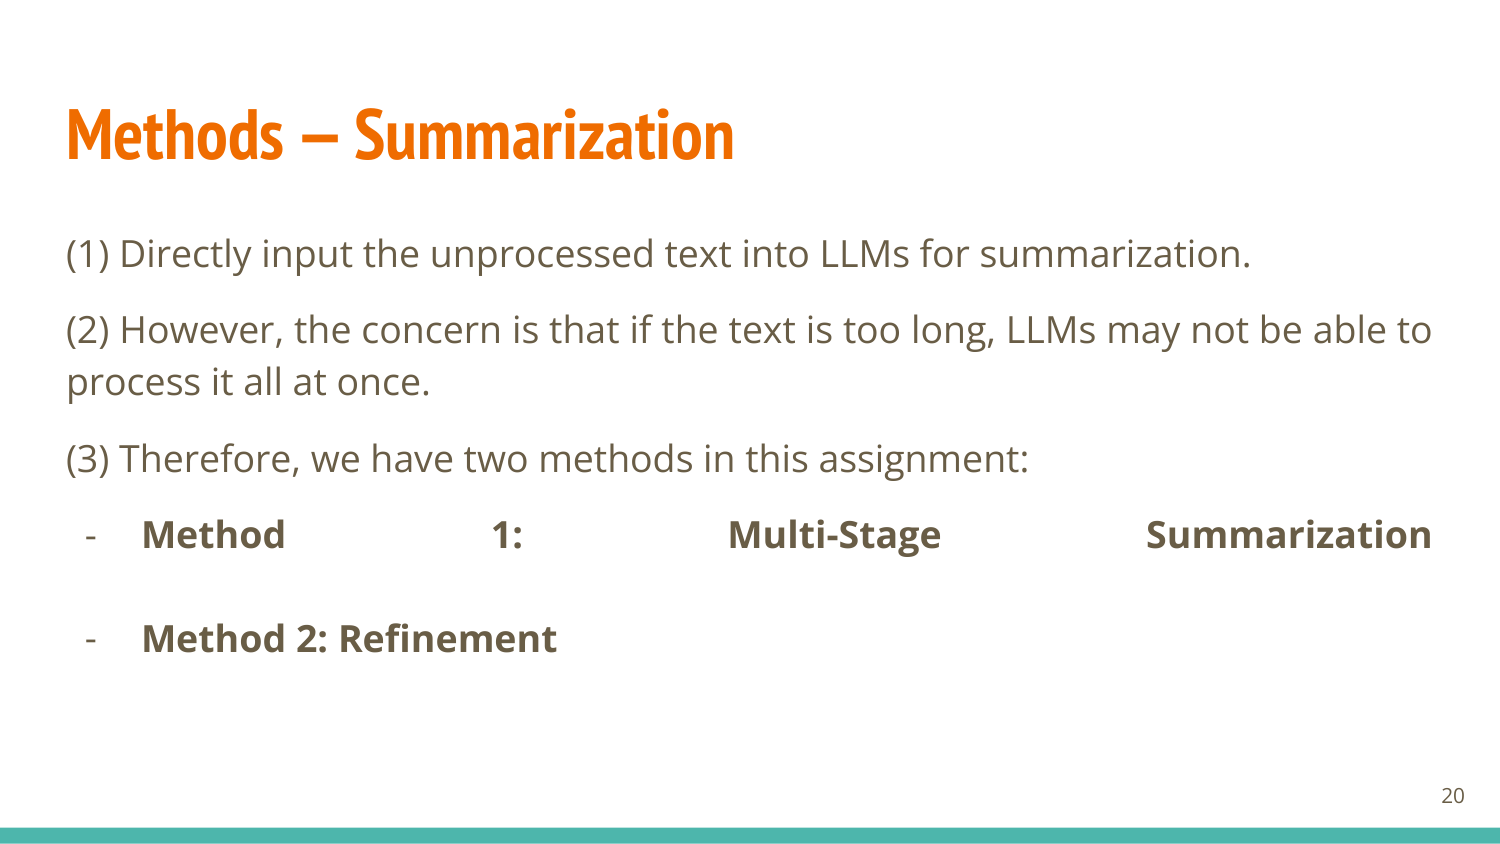

# Methods — Summarization
(1) Directly input the unprocessed text into LLMs for summarization.
(2) However, the concern is that if the text is too long, LLMs may not be able to process it all at once.
(3) Therefore, we have two methods in this assignment:
Method 1: Multi-Stage Summarization
Method 2: Refinement
20